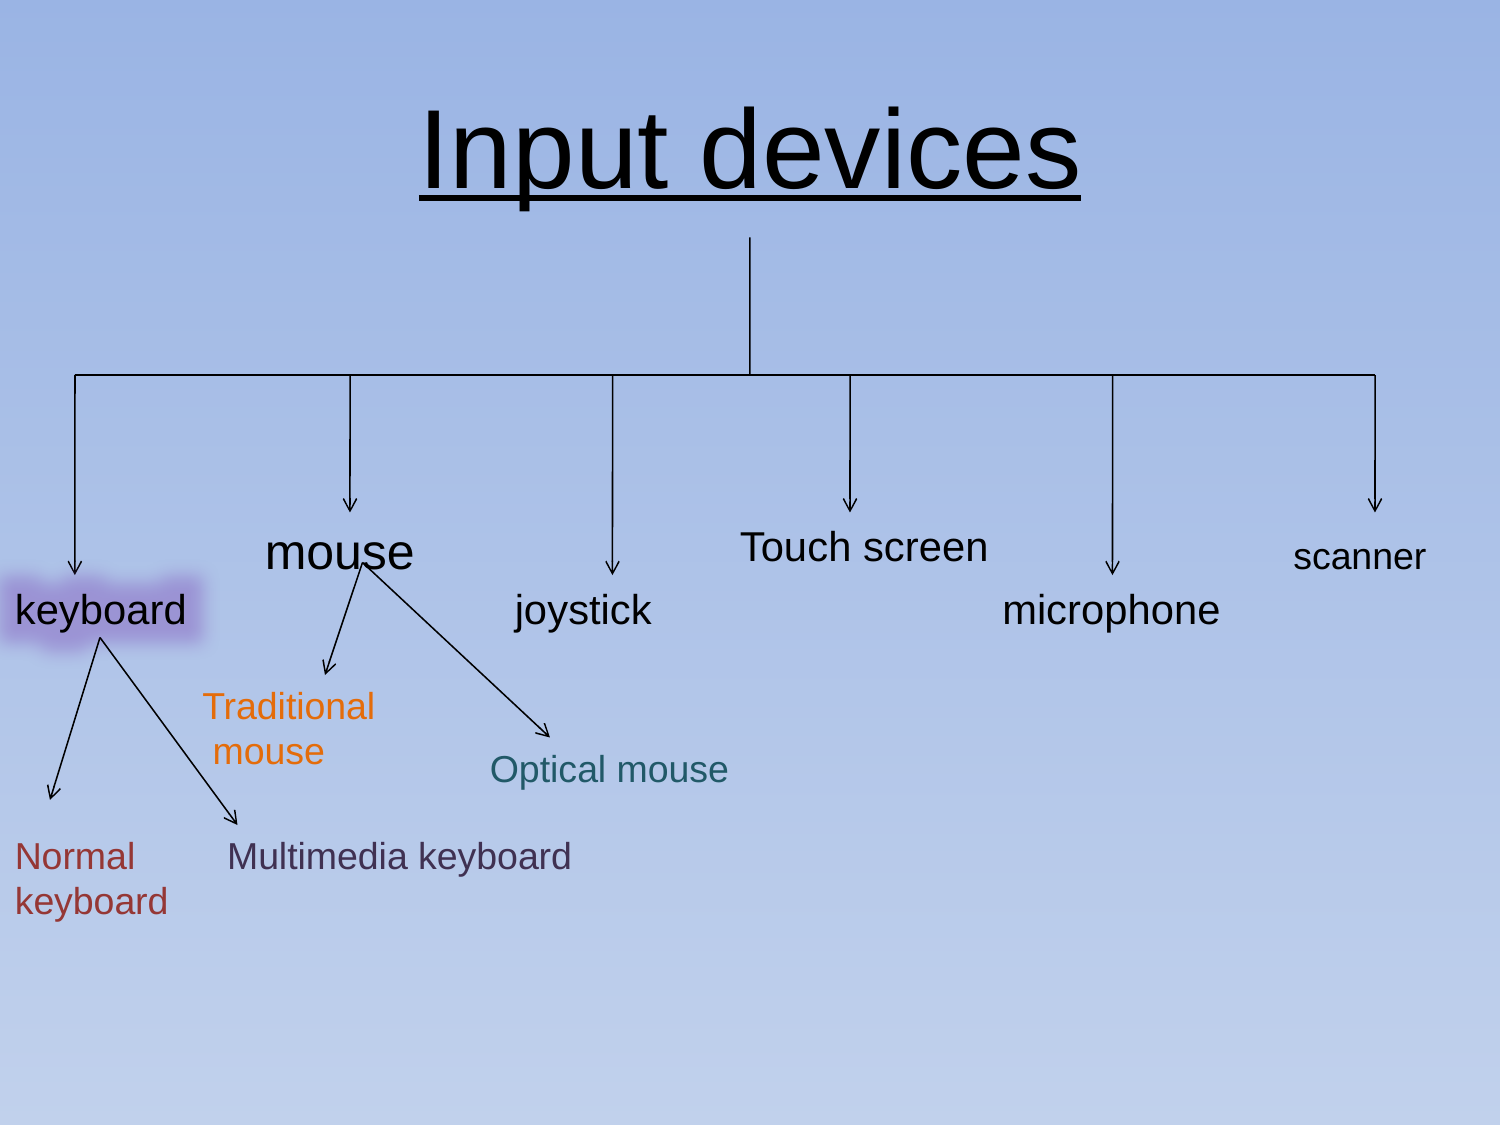

# Input devices
mouse
Touch screen
scanner
keyboard
joystick
microphone
Traditional
 mouse
Optical mouse
Normal
keyboard
Multimedia keyboard